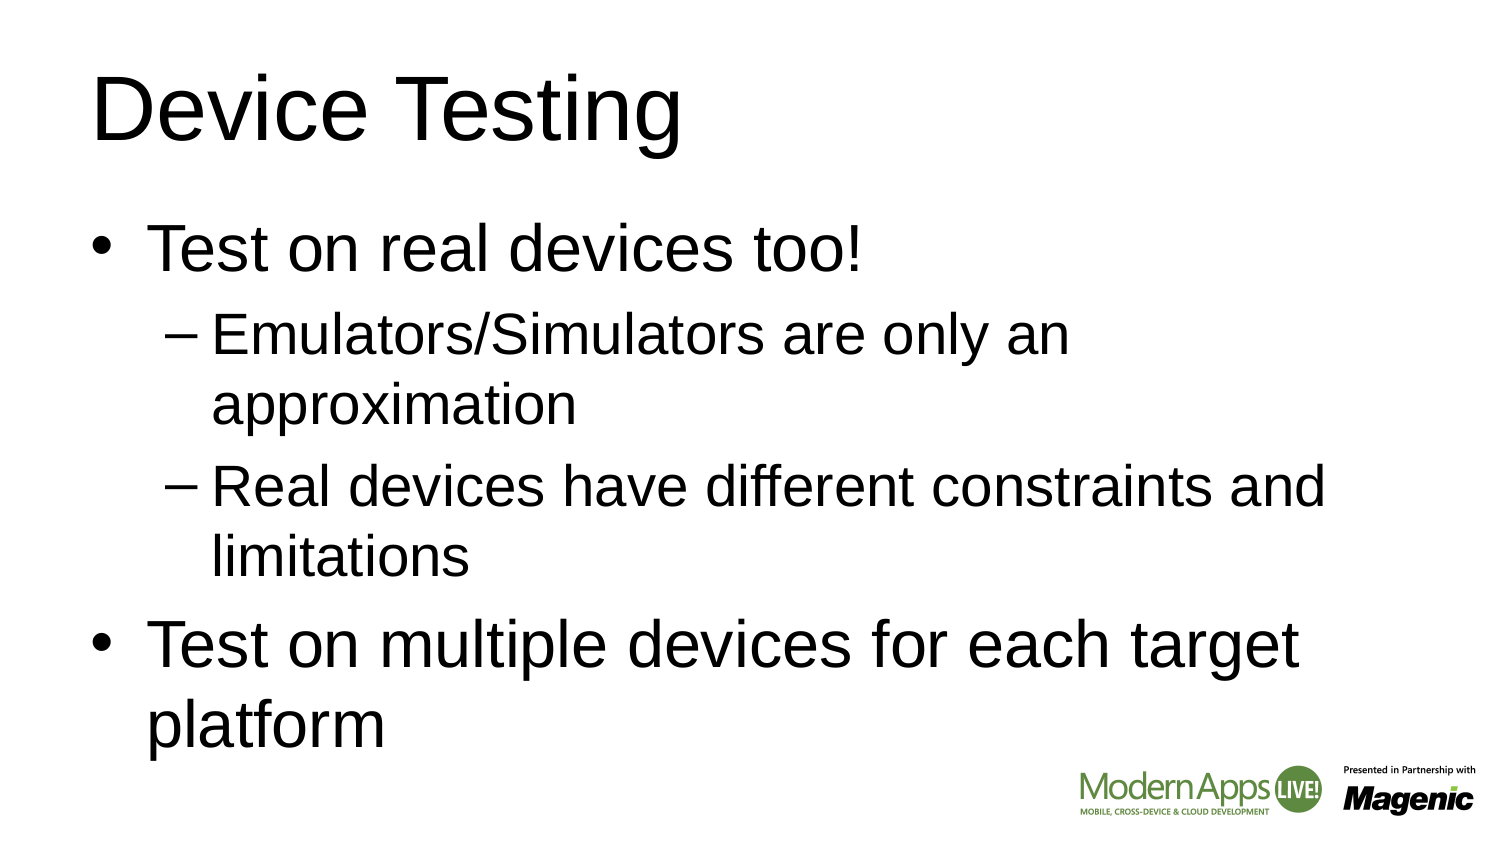

# Device Testing
Test on real devices too!
Emulators/Simulators are only an approximation
Real devices have different constraints and limitations
Test on multiple devices for each target platform